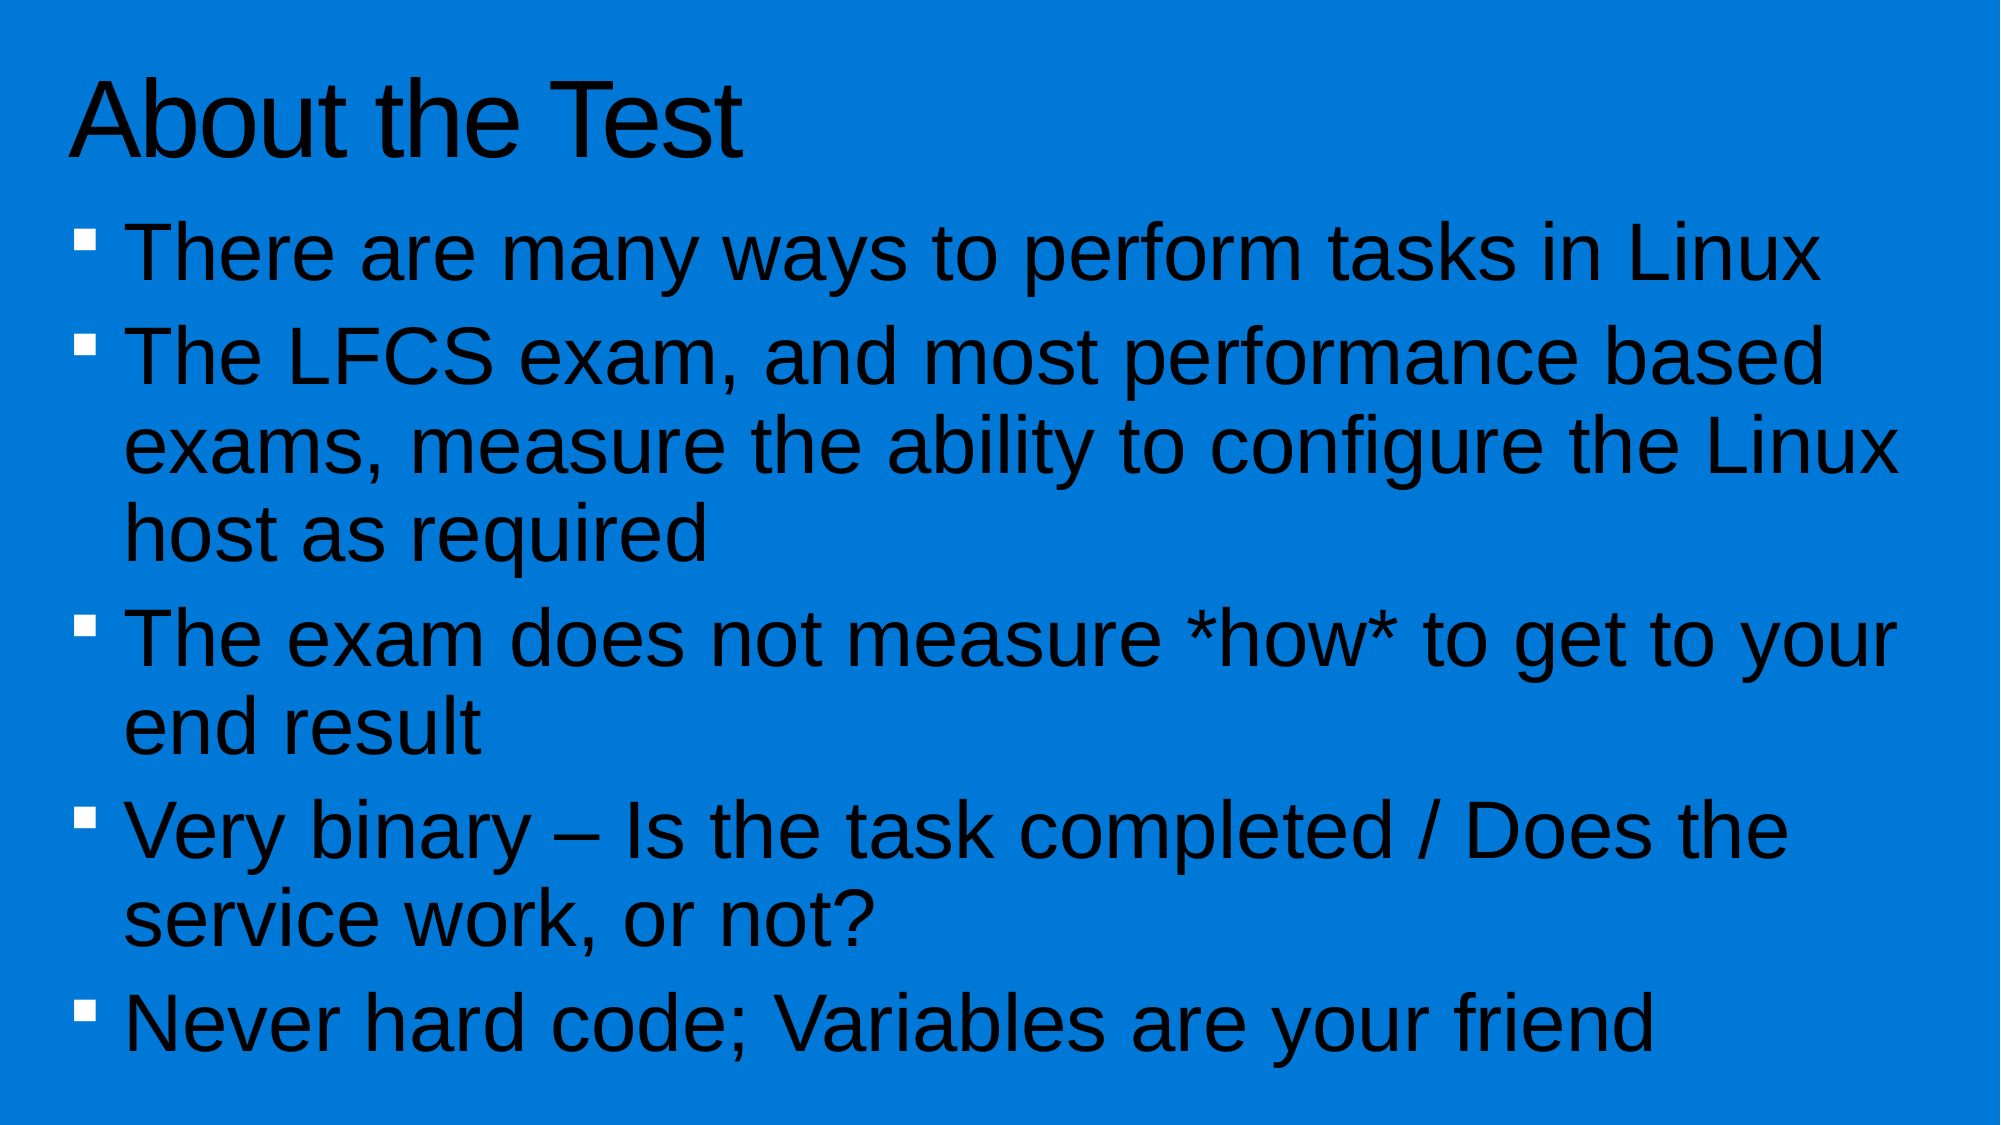

# About the Test
There are many ways to perform tasks in Linux
The LFCS exam, and most performance based exams, measure the ability to configure the Linux host as required
The exam does not measure *how* to get to your end result
Very binary – Is the task completed / Does the service work, or not?
Never hard code; Variables are your friend